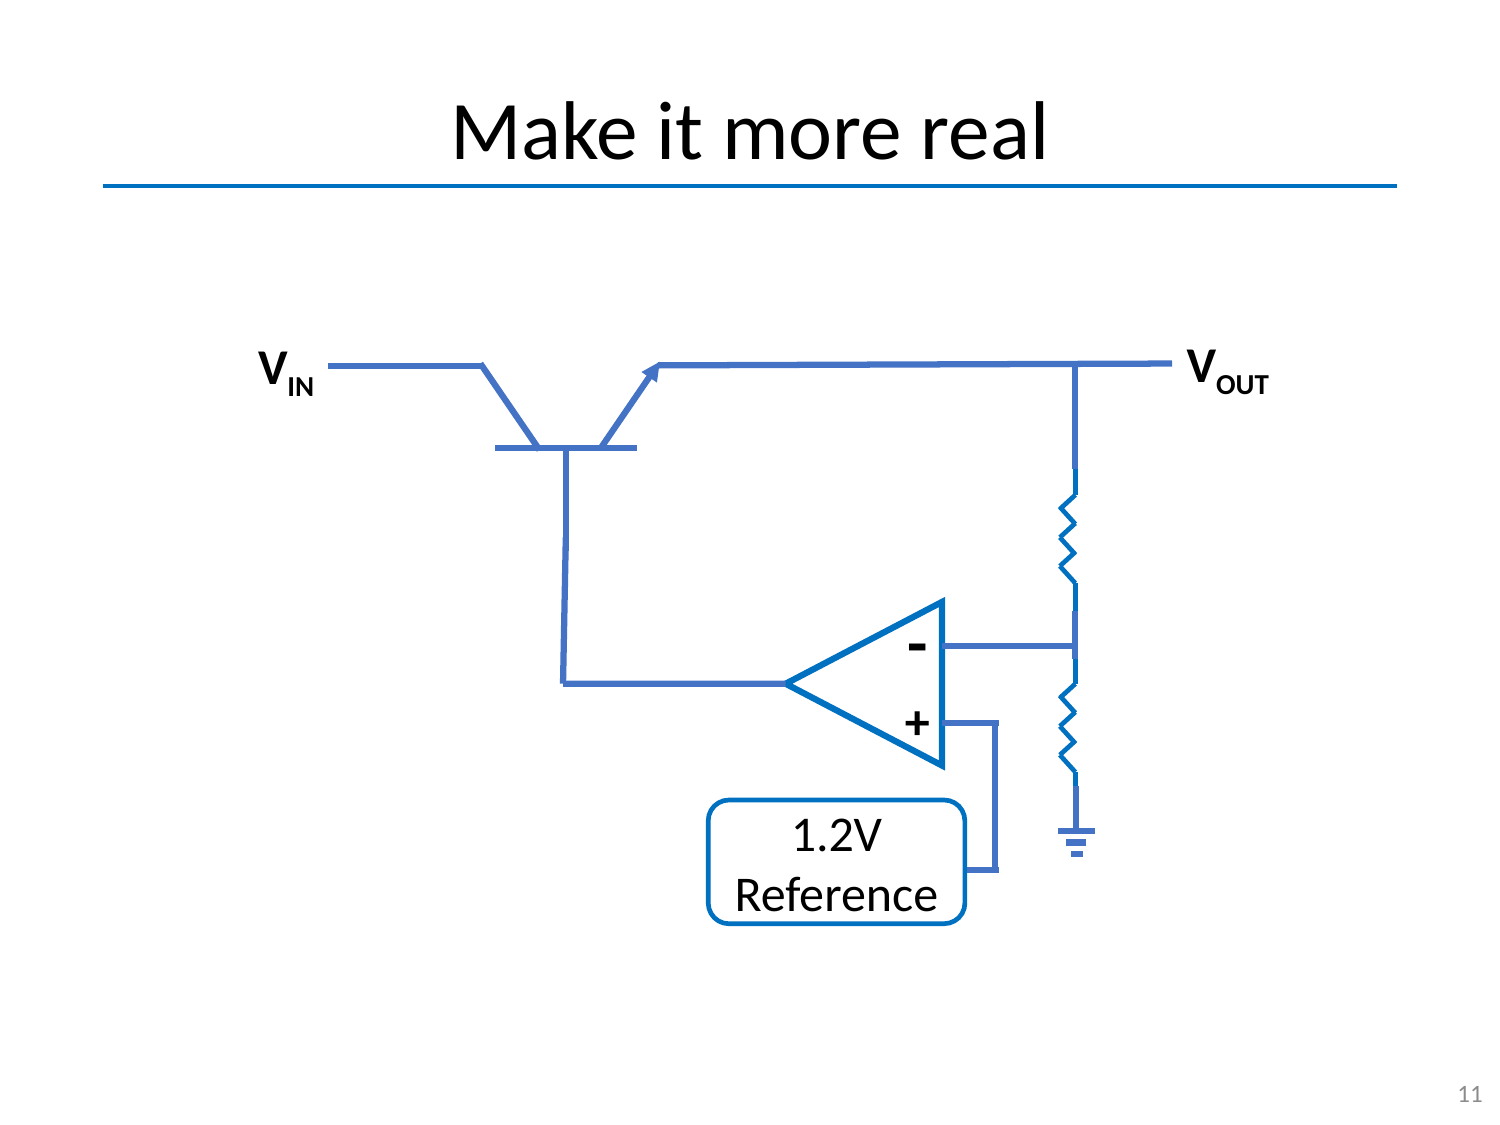

# Make it more real
VOUT
VIN
-

+
1.2V
Reference
11